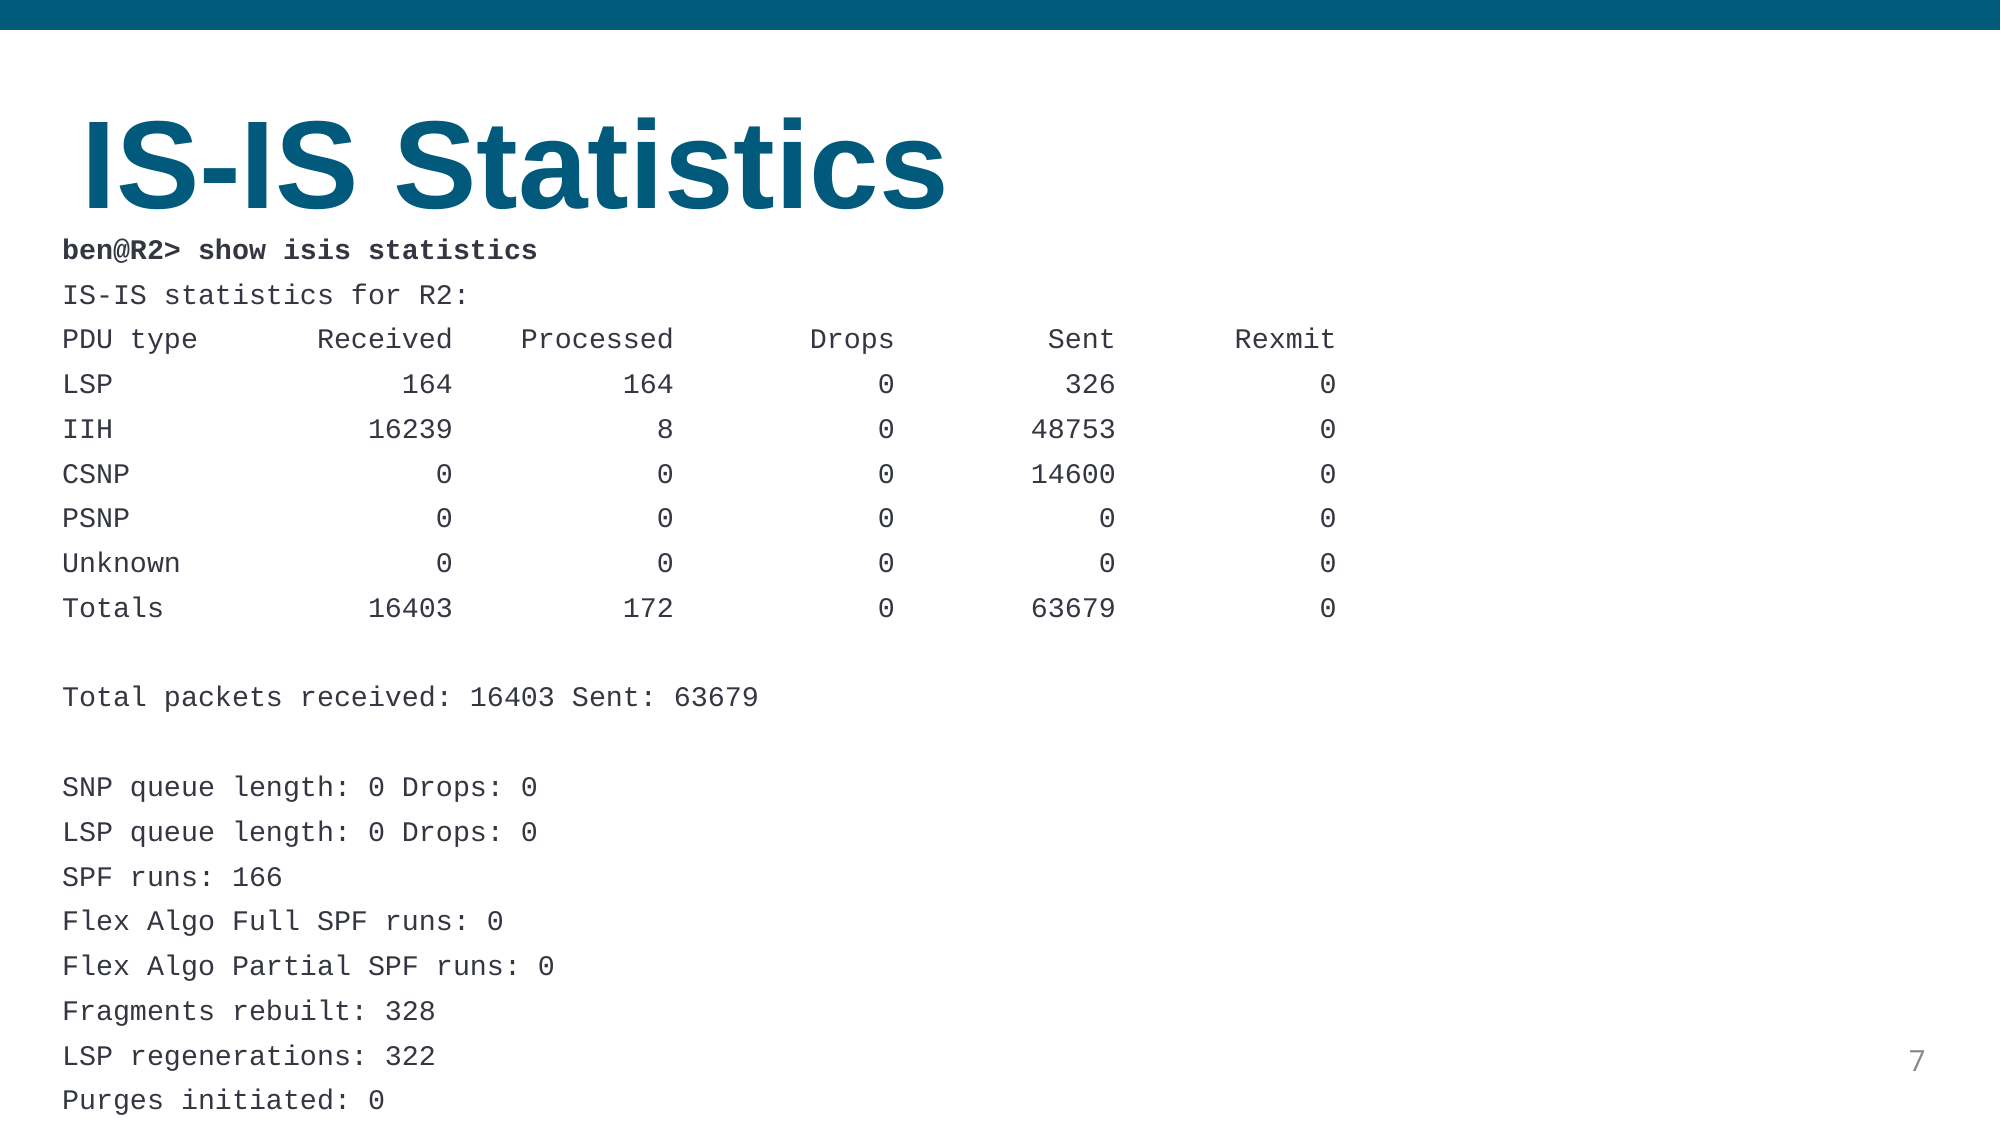

# IS-IS Statistics
ben@R2> show isis statistics
IS-IS statistics for R2:
PDU type       Received    Processed        Drops         Sent       Rexmit
LSP                 164          164            0          326            0
IIH               16239            8            0        48753            0
CSNP                  0            0            0        14600            0
PSNP                  0            0            0            0            0
Unknown               0            0            0            0            0
Totals            16403          172            0        63679            0

Total packets received: 16403 Sent: 63679

SNP queue length: 0 Drops: 0
LSP queue length: 0 Drops: 0
SPF runs: 166
Flex Algo Full SPF runs: 0
Flex Algo Partial SPF runs: 0
Fragments rebuilt: 328
LSP regenerations: 322
Purges initiated: 0